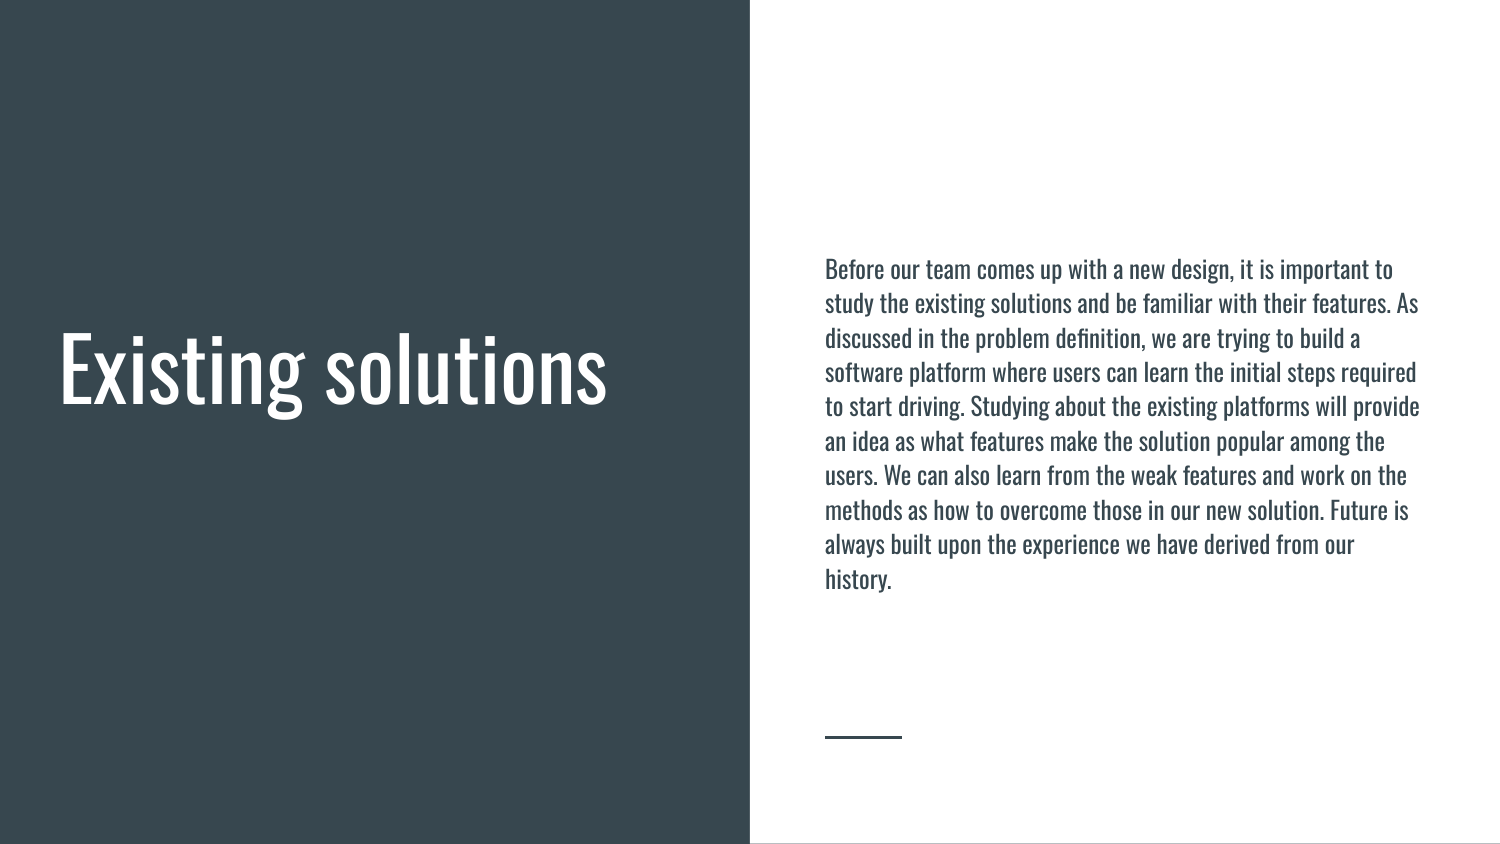

Before our team comes up with a new design, it is important to study the existing solutions and be familiar with their features. As discussed in the problem definition, we are trying to build a software platform where users can learn the initial steps required to start driving. Studying about the existing platforms will provide an idea as what features make the solution popular among the users. We can also learn from the weak features and work on the methods as how to overcome those in our new solution. Future is always built upon the experience we have derived from our history.
# Existing solutions